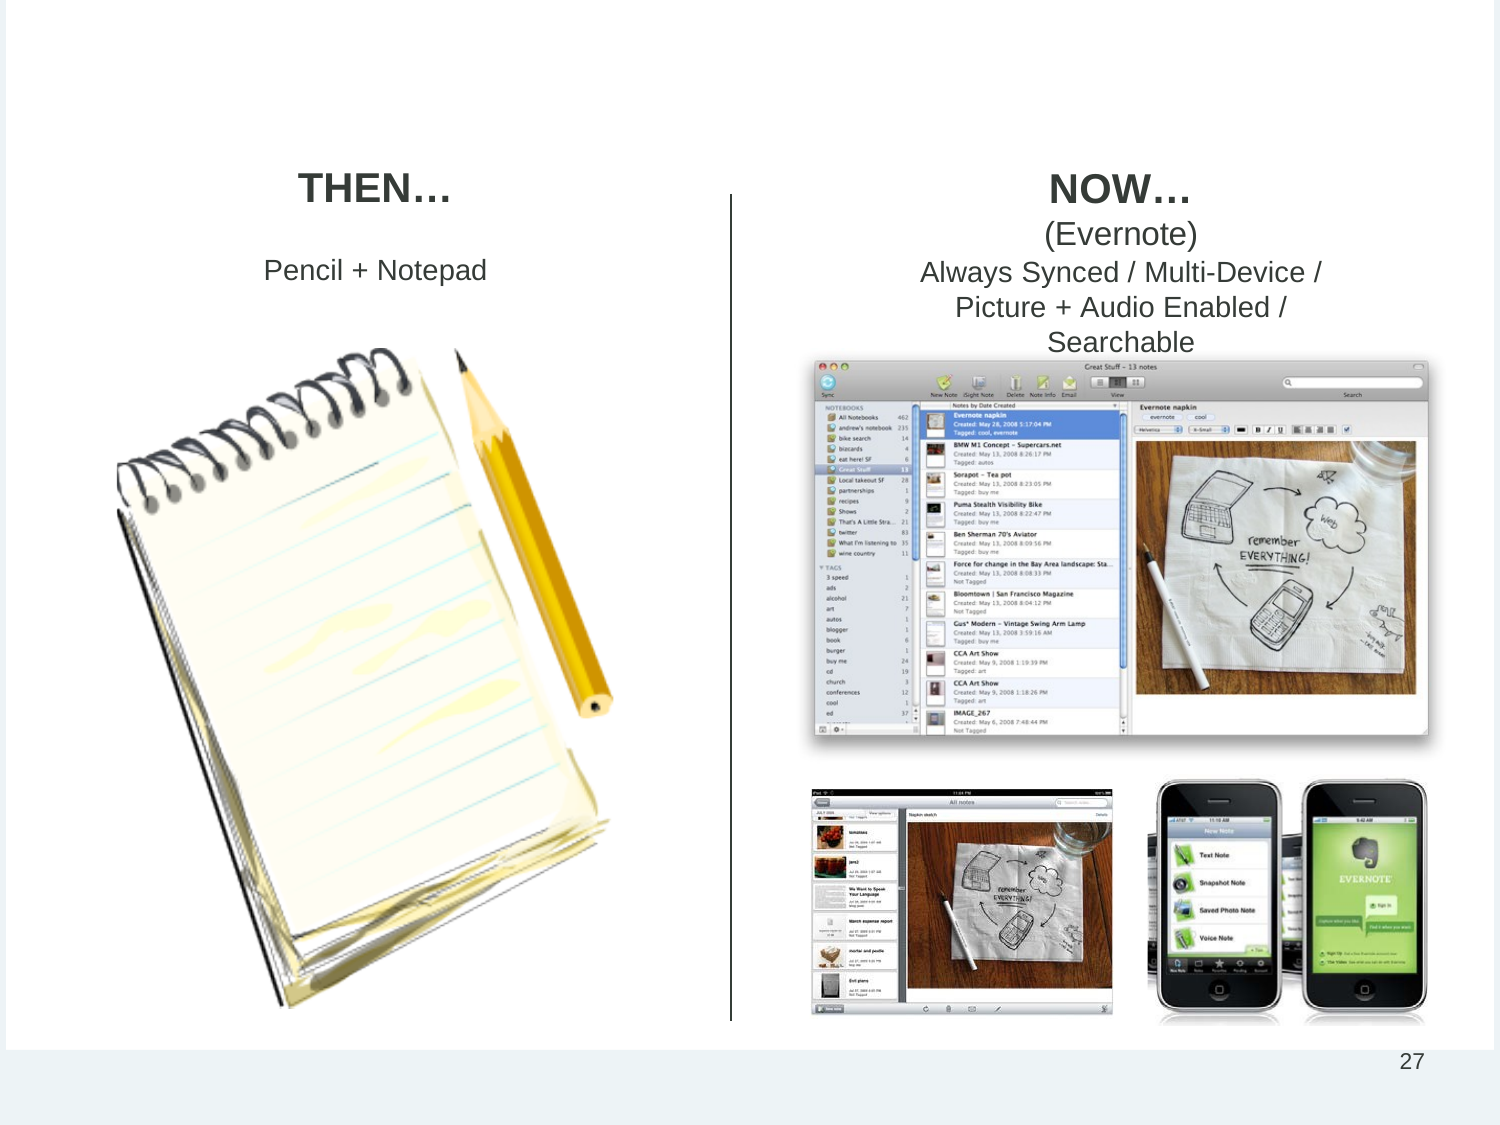

# Re-Imagination of Note Taking…
THEN…

Pencil + Notepad
NOW…
(Evernote)
Always Synced / Multi-Device / Picture + Audio Enabled / Searchable

27